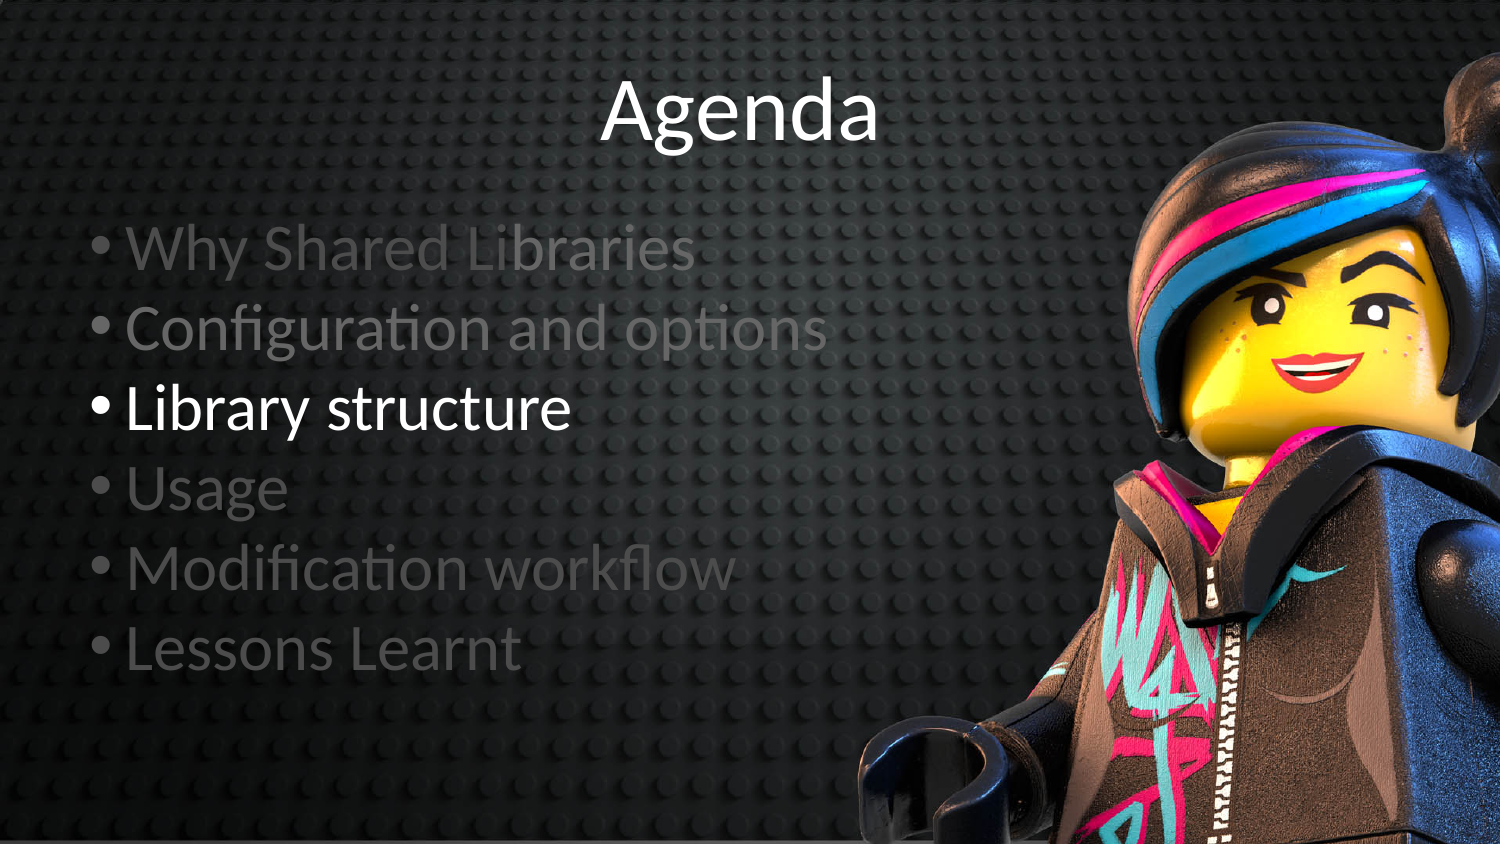

Agenda
Why Shared Libraries
Configuration and options
Library structure
Usage
Modification workflow
Lessons Learnt